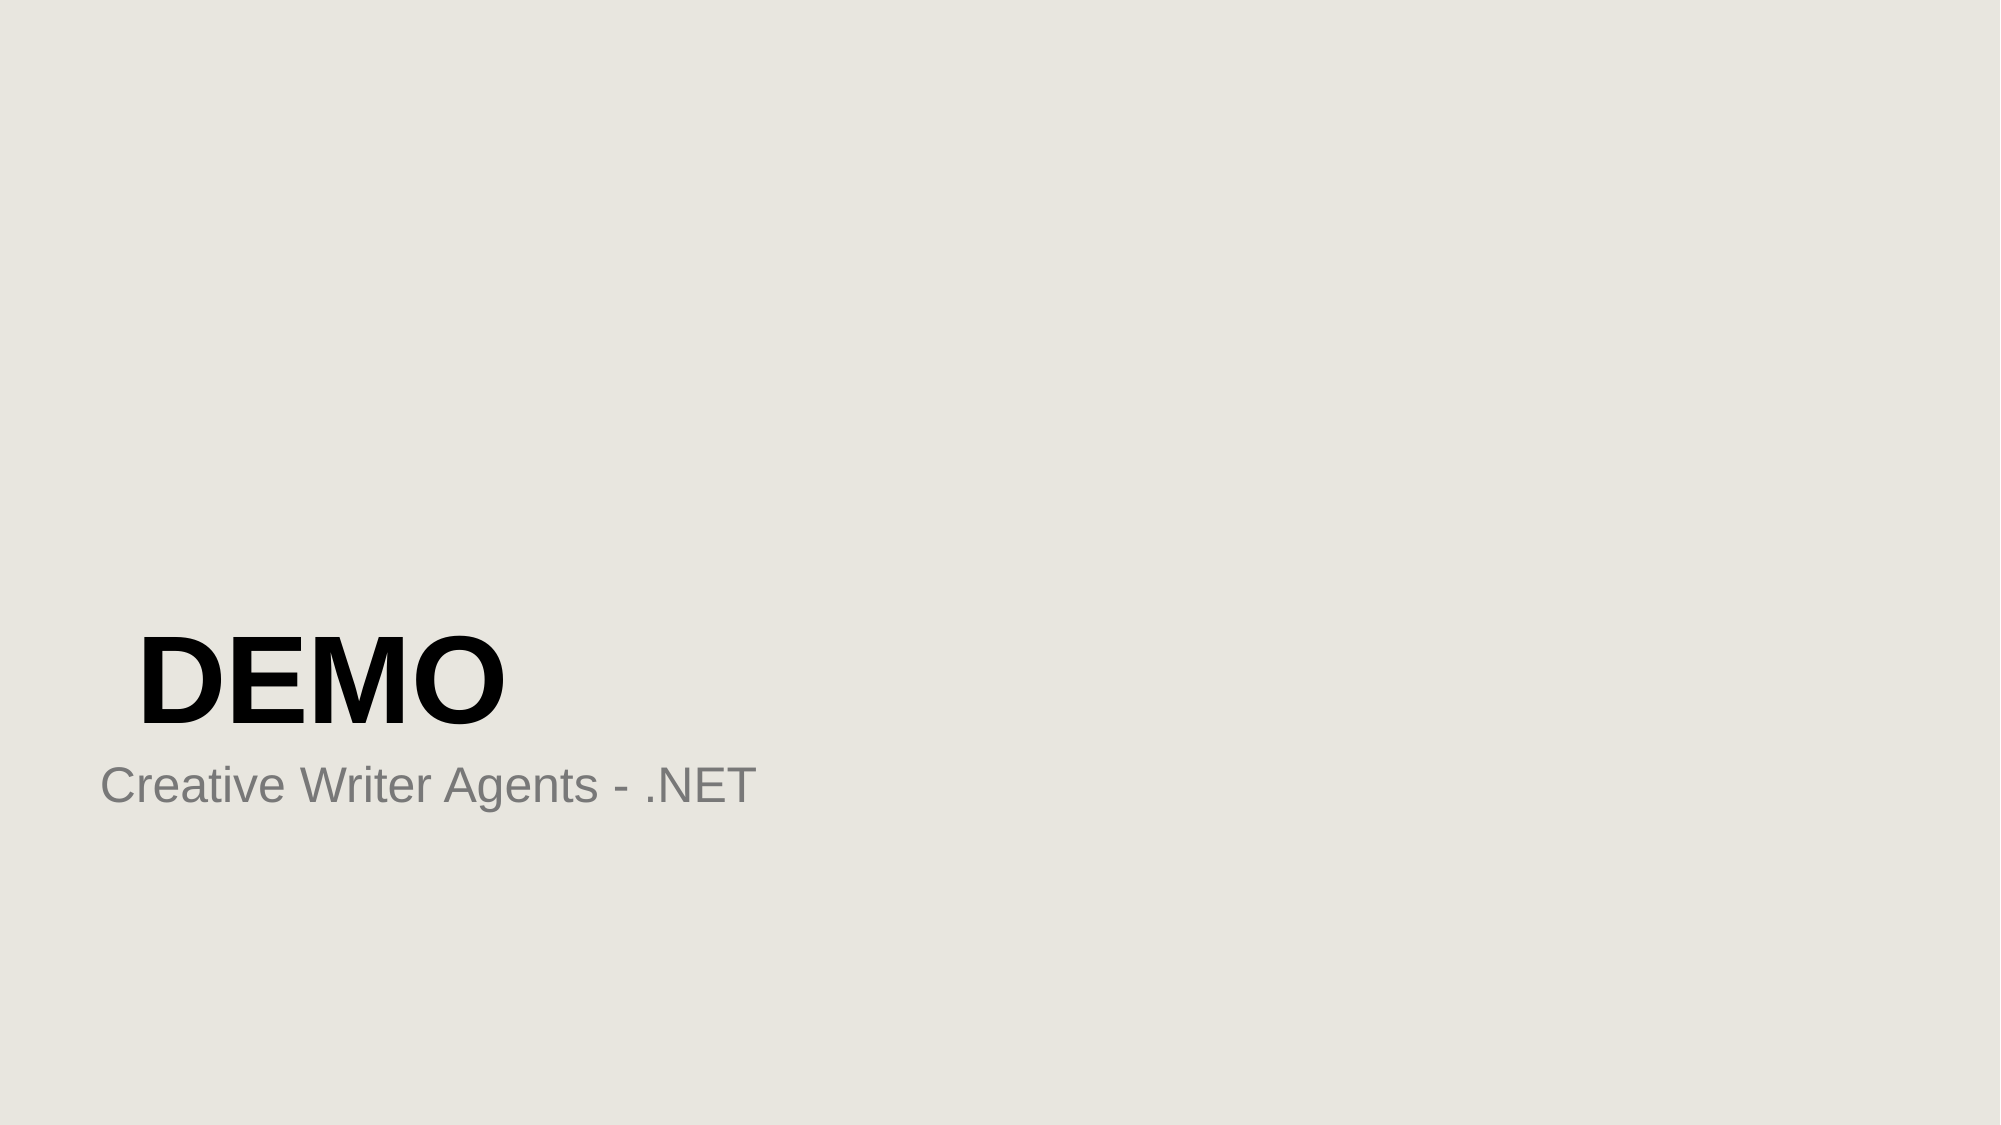

# DEMO
Creative Writer Agents - .NET